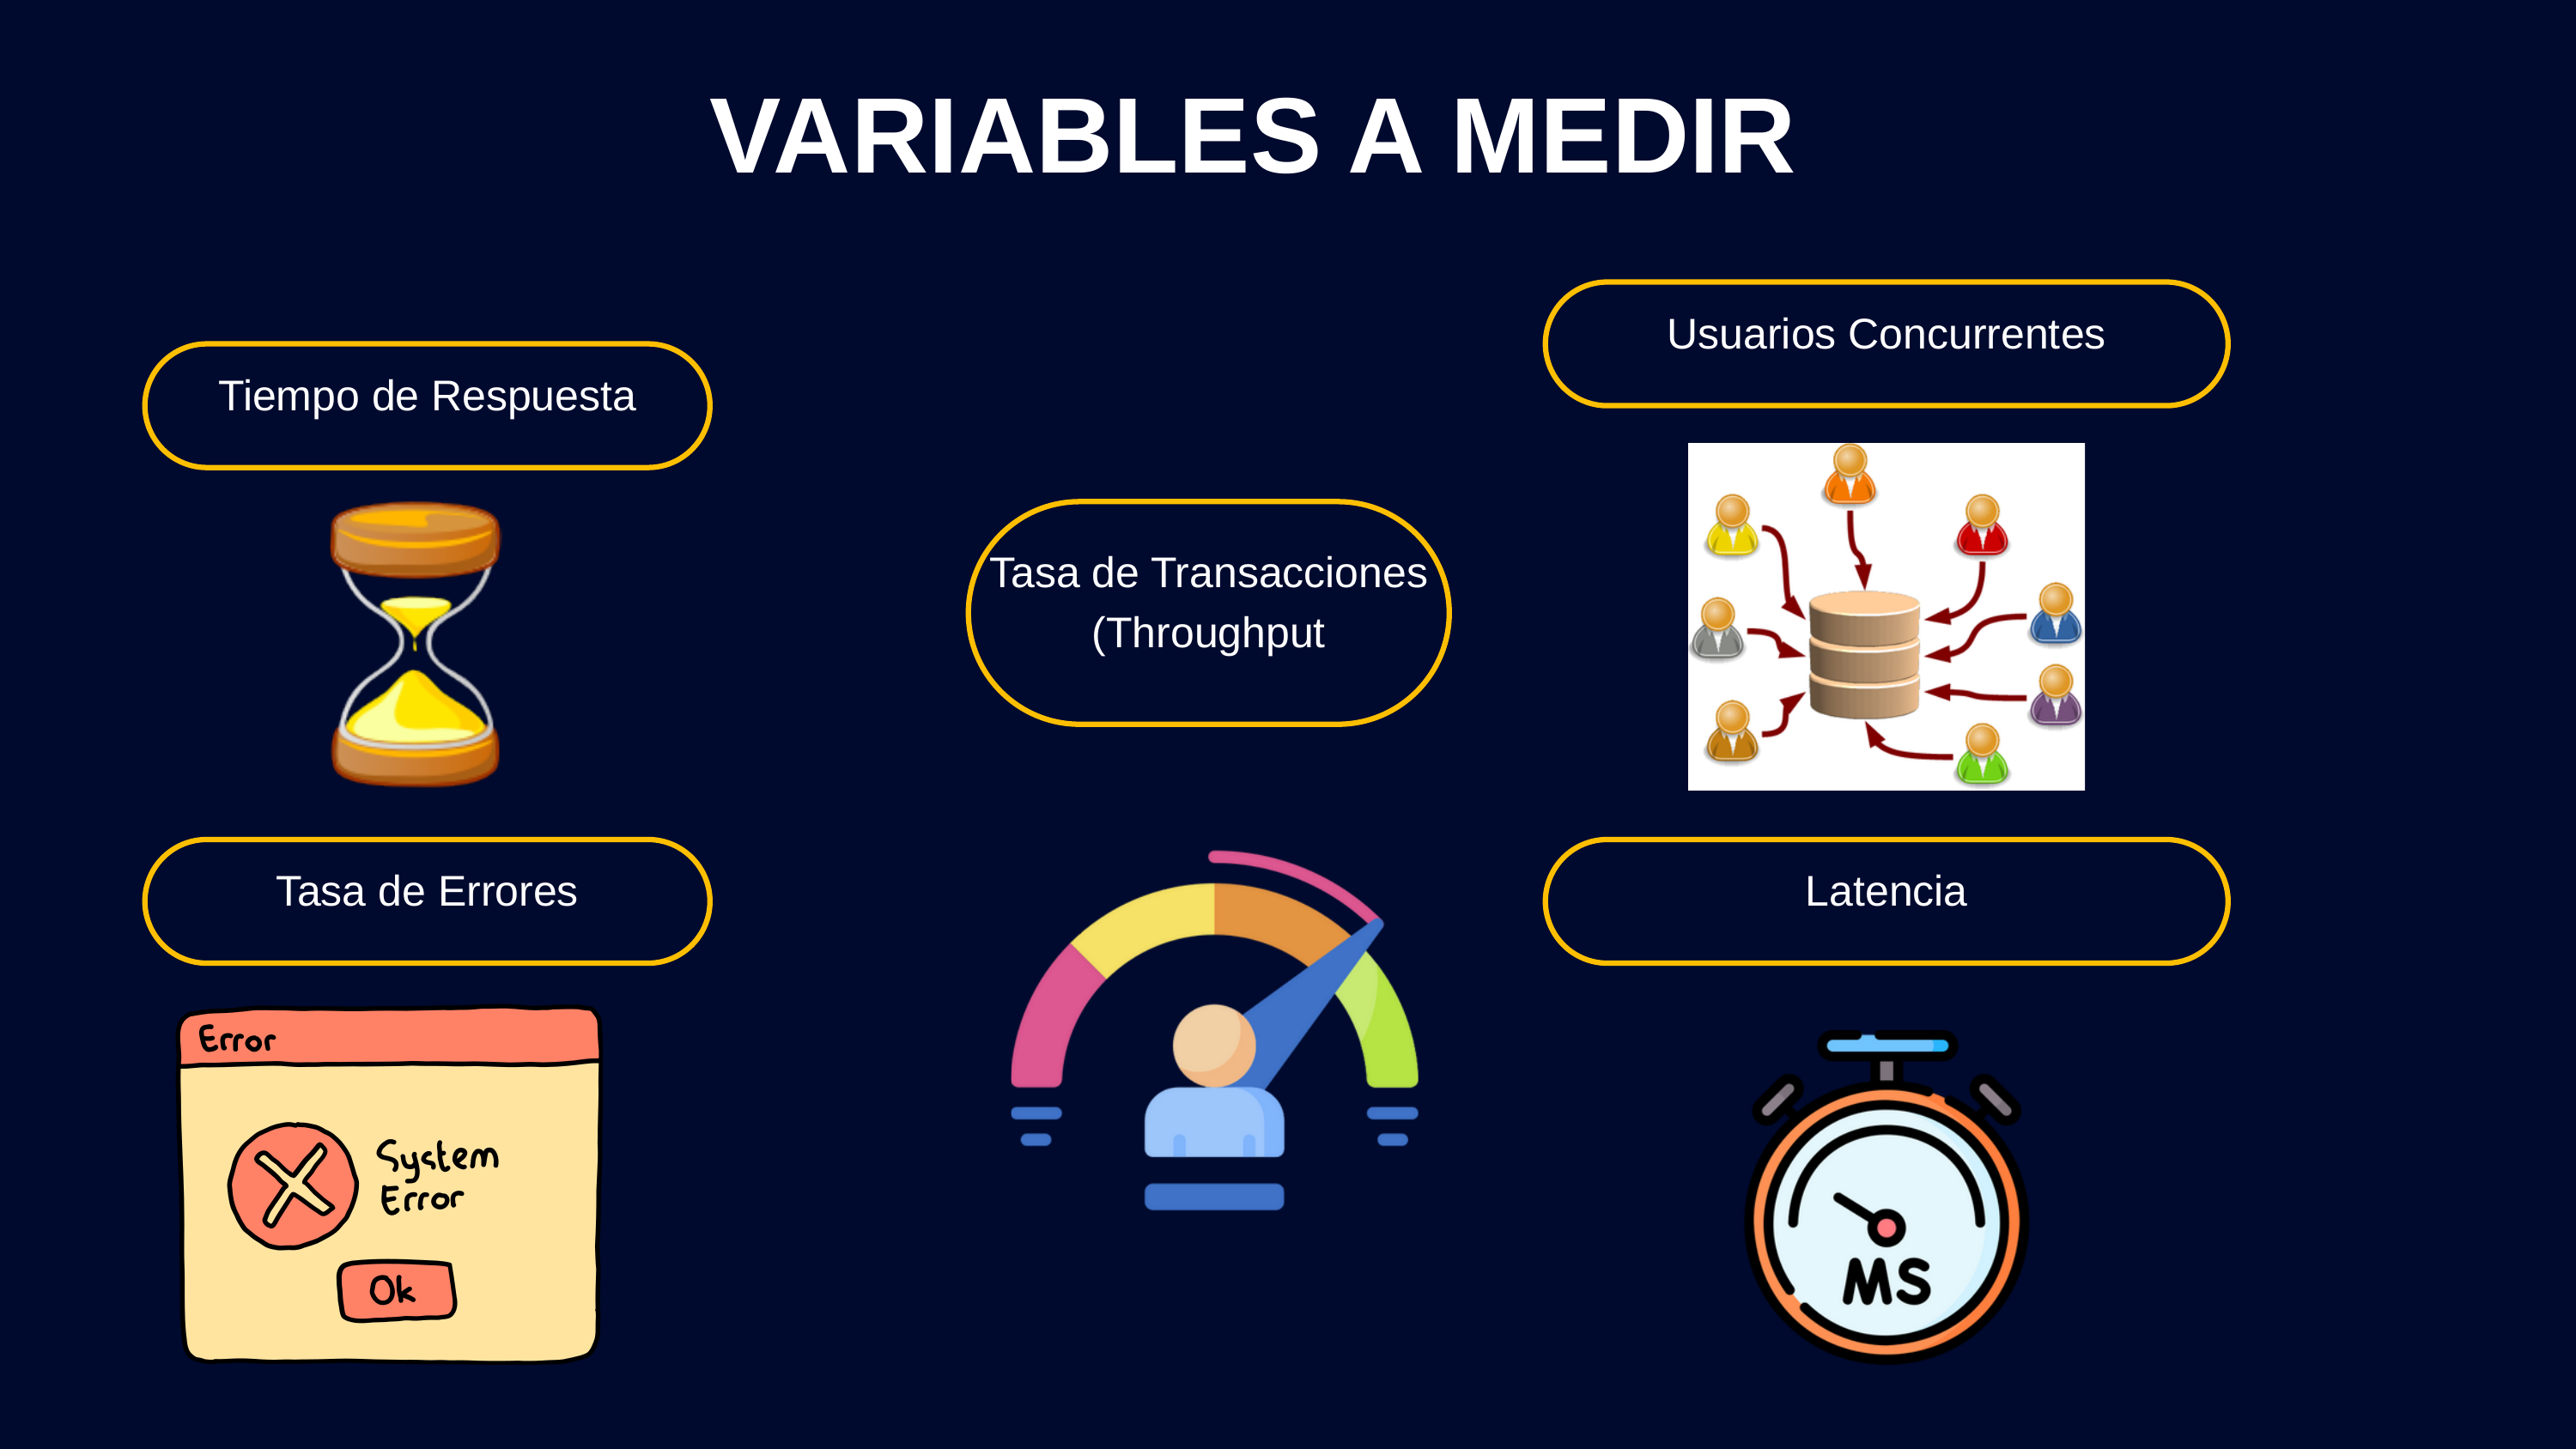

VARIABLES A MEDIR

Usuarios Concurrentes

Tiempo de Respuesta

Tasa de Transacciones (Throughput

Tasa de Errores

Latencia